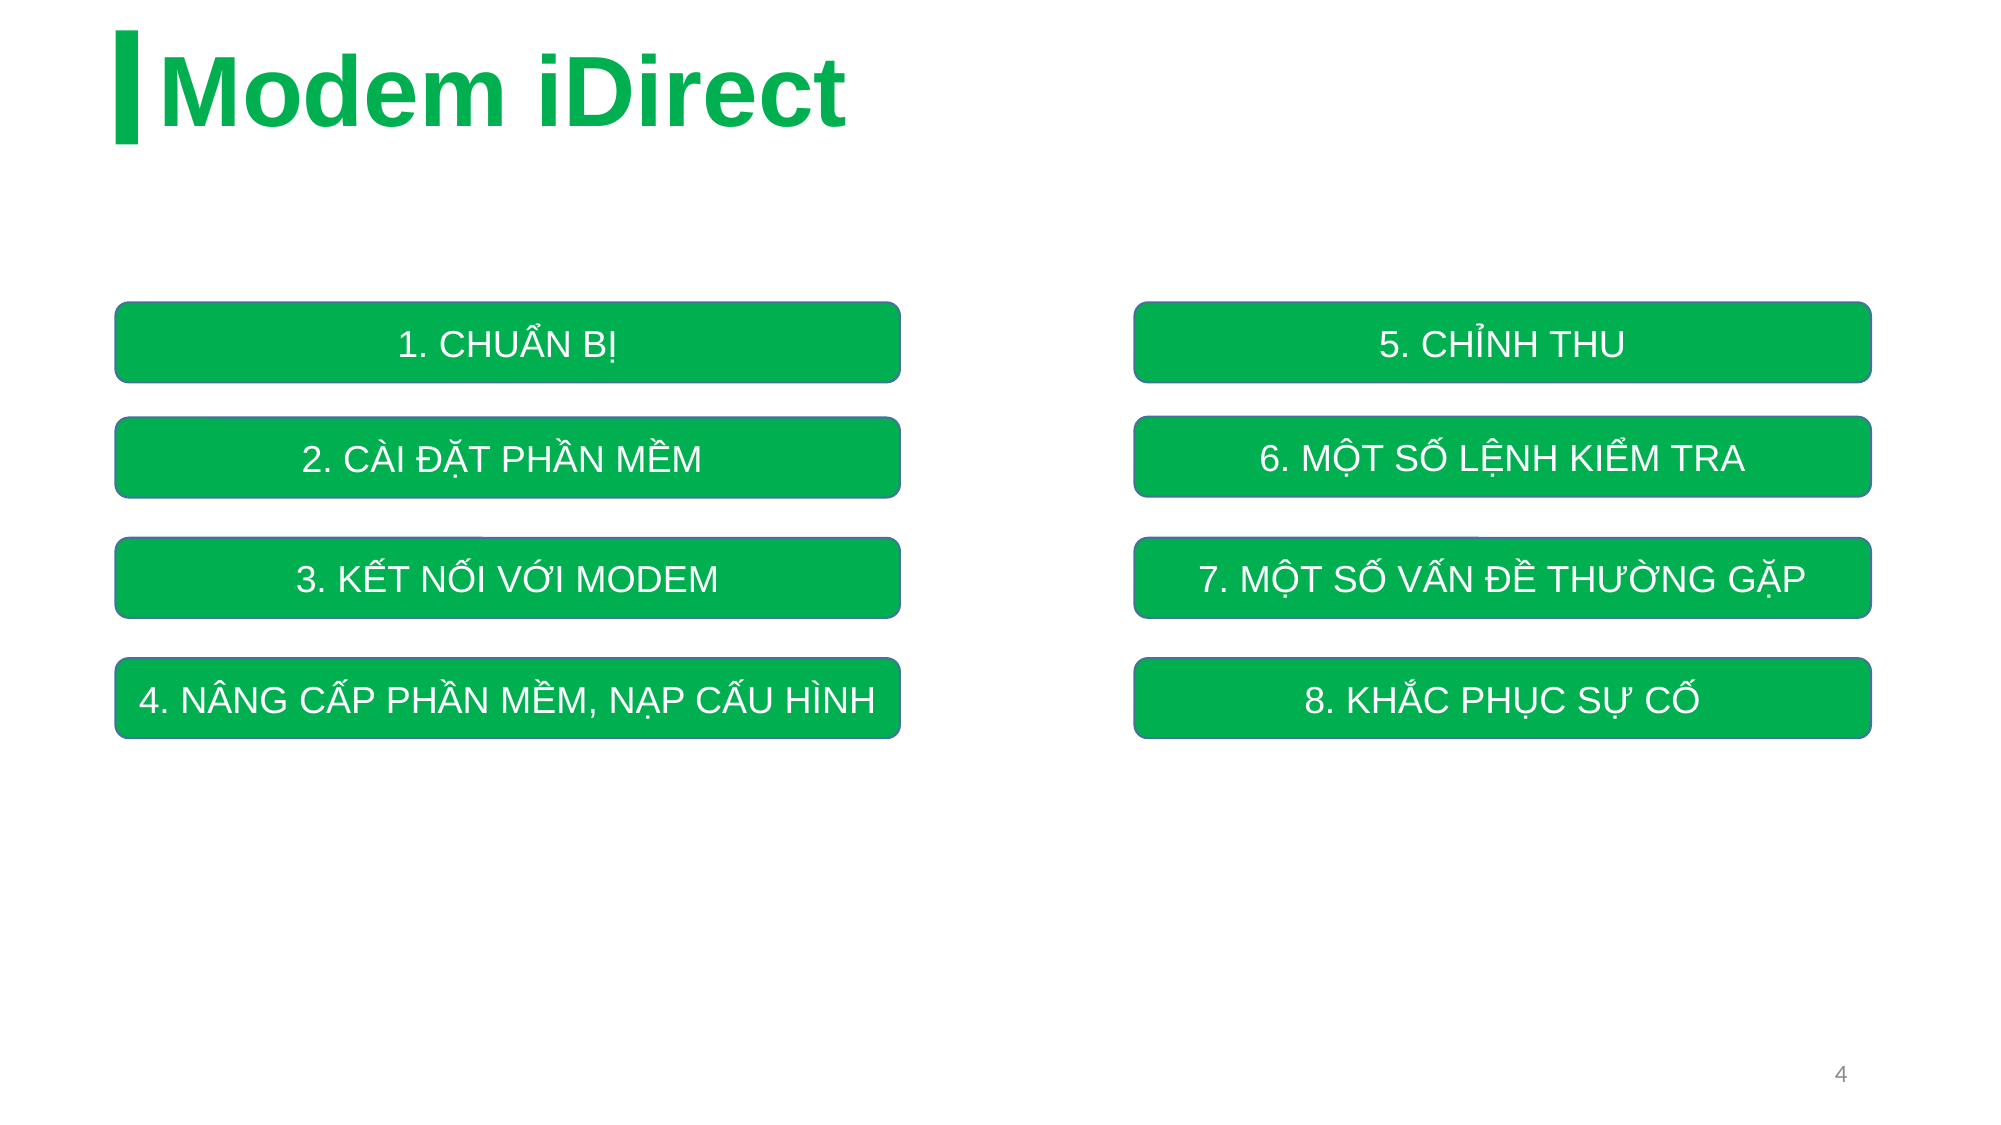

Modem iDirect
1. CHUẨN BỊ
5. CHỈNH THU
6. MỘT SỐ LỆNH KIỂM TRA
2. CÀI ĐẶT PHẦN MỀM
3. KẾT NỐI VỚI MODEM
7. MỘT SỐ VẤN ĐỀ THƯỜNG GẶP
4. NÂNG CẤP PHẦN MỀM, NẠP CẤU HÌNH
8. KHẮC PHỤC SỰ CỐ
4